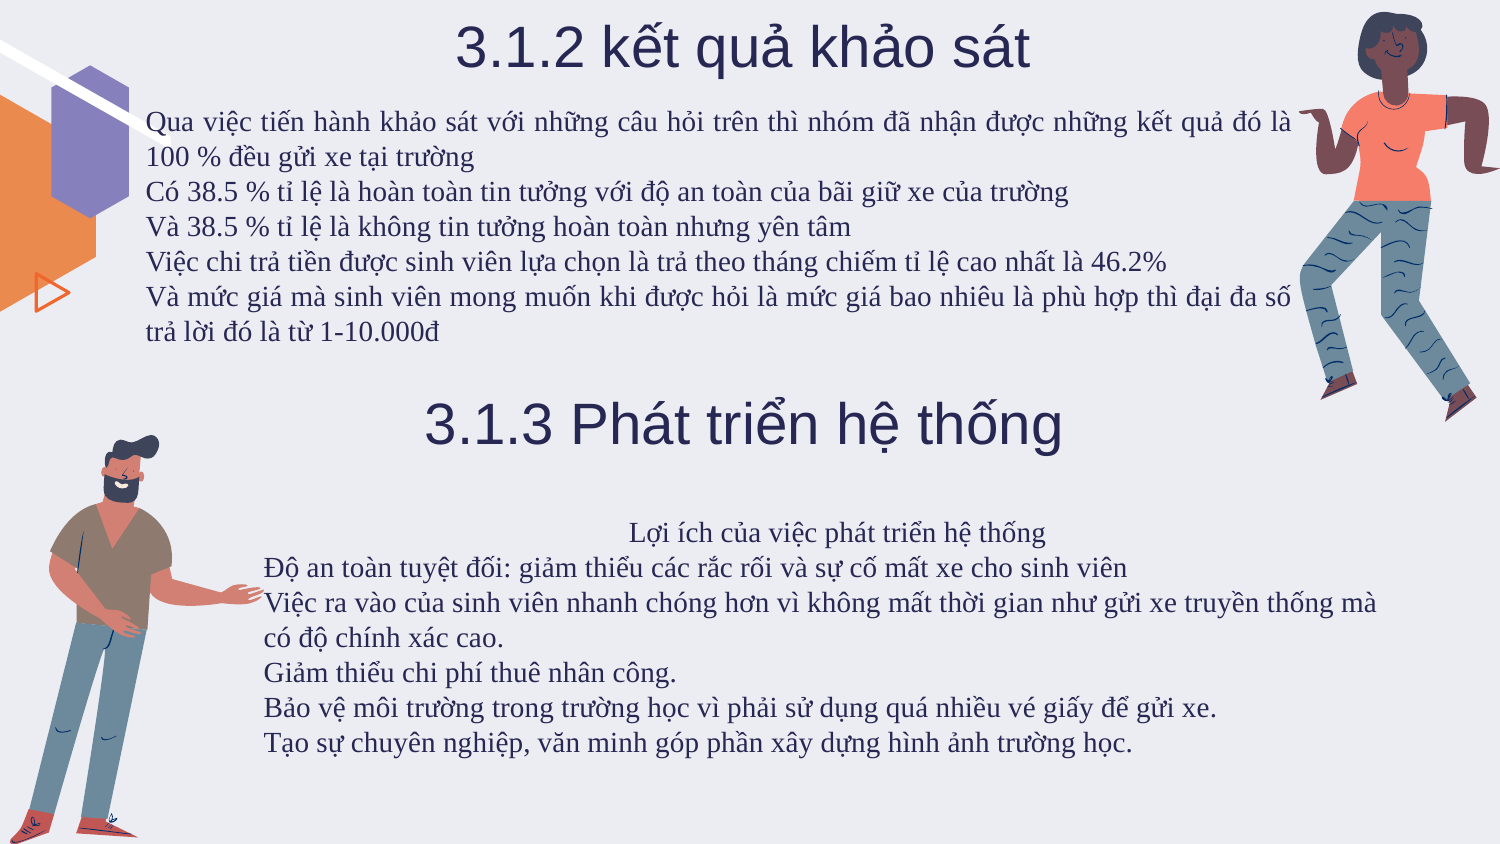

# 3.1.2 kết quả khảo sát

Qua việc tiến hành khảo sát với những câu hỏi trên thì nhóm đã nhận được những kết quả đó là 100 % đều gửi xe tại trường
Có 38.5 % tỉ lệ là hoàn toàn tin tưởng với độ an toàn của bãi giữ xe của trường
Và 38.5 % tỉ lệ là không tin tưởng hoàn toàn nhưng yên tâm
Việc chi trả tiền được sinh viên lựa chọn là trả theo tháng chiếm tỉ lệ cao nhất là 46.2%
Và mức giá mà sinh viên mong muốn khi được hỏi là mức giá bao nhiêu là phù hợp thì đại đa số trả lời đó là từ 1-10.000đ

3.1.3 Phát triển hệ thống

Lợi ích của việc phát triển hệ thống
Độ an toàn tuyệt đối: giảm thiểu các rắc rối và sự cố mất xe cho sinh viên
Việc ra vào của sinh viên nhanh chóng hơn vì không mất thời gian như gửi xe truyền thống mà có độ chính xác cao.
Giảm thiểu chi phí thuê nhân công.
Bảo vệ môi trường trong trường học vì phải sử dụng quá nhiều vé giấy để gửi xe.
Tạo sự chuyên nghiệp, văn minh góp phần xây dựng hình ảnh trường học.